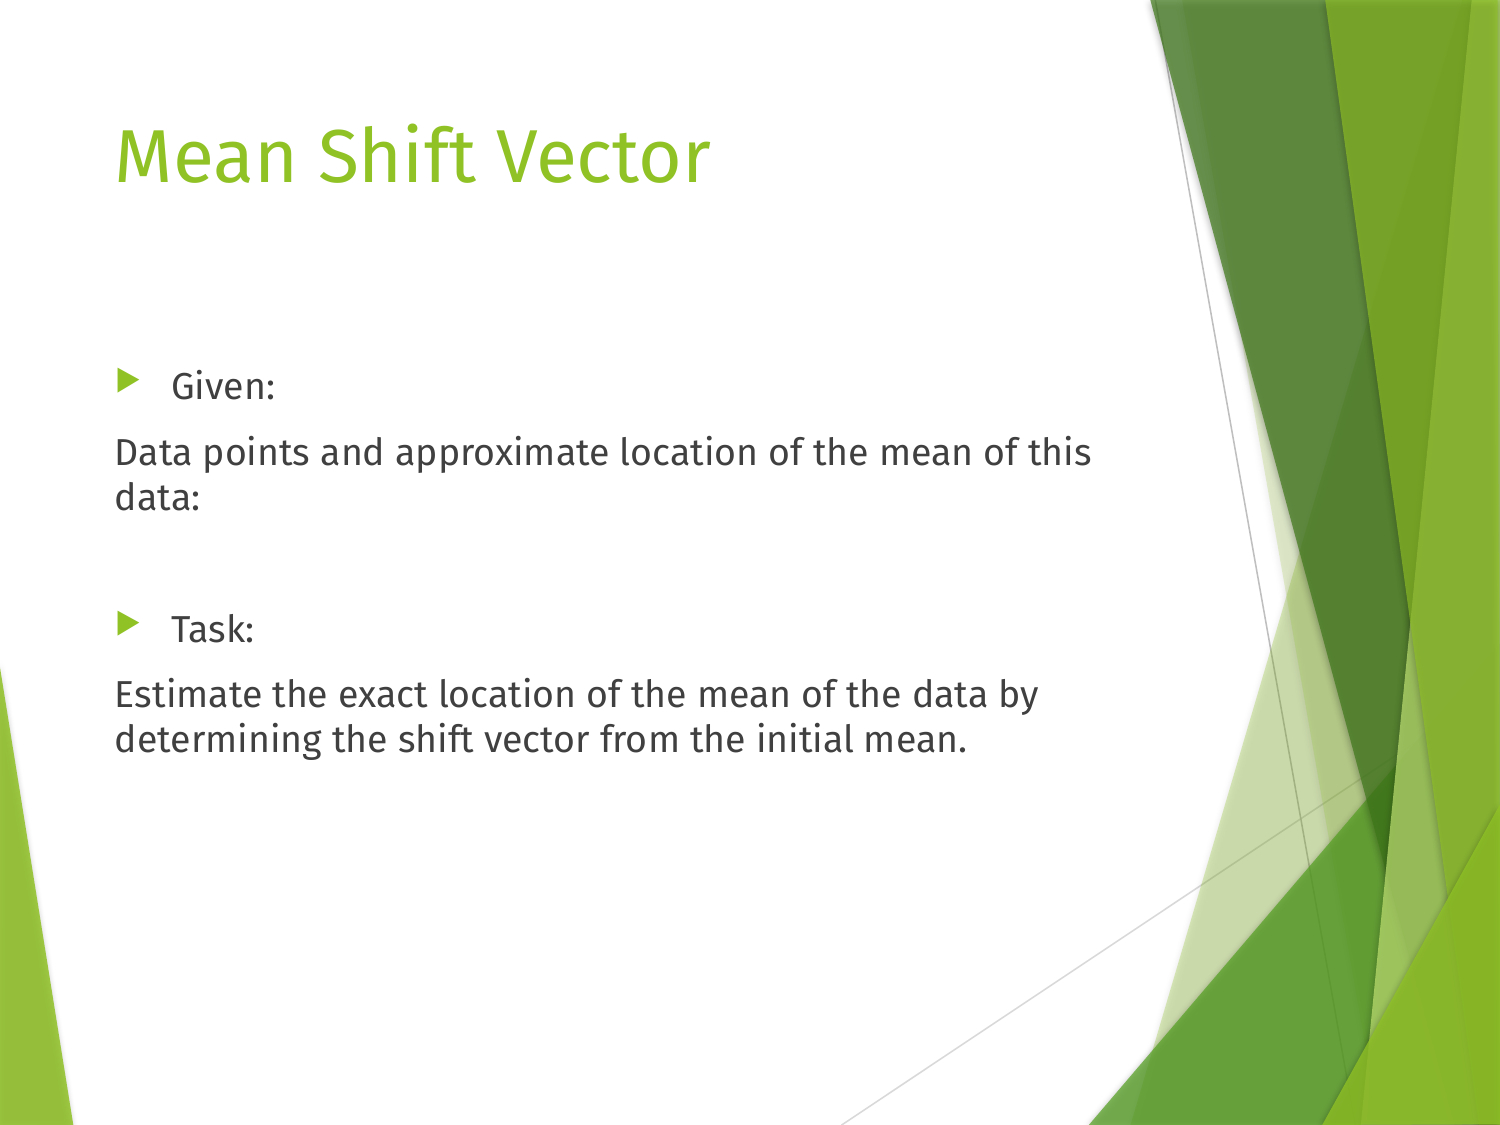

# Mean Shift Vector
Given:
Data points and approximate location of the mean of this data:

Task:
Estimate the exact location of the mean of the data by determining the shift vector from the initial mean.